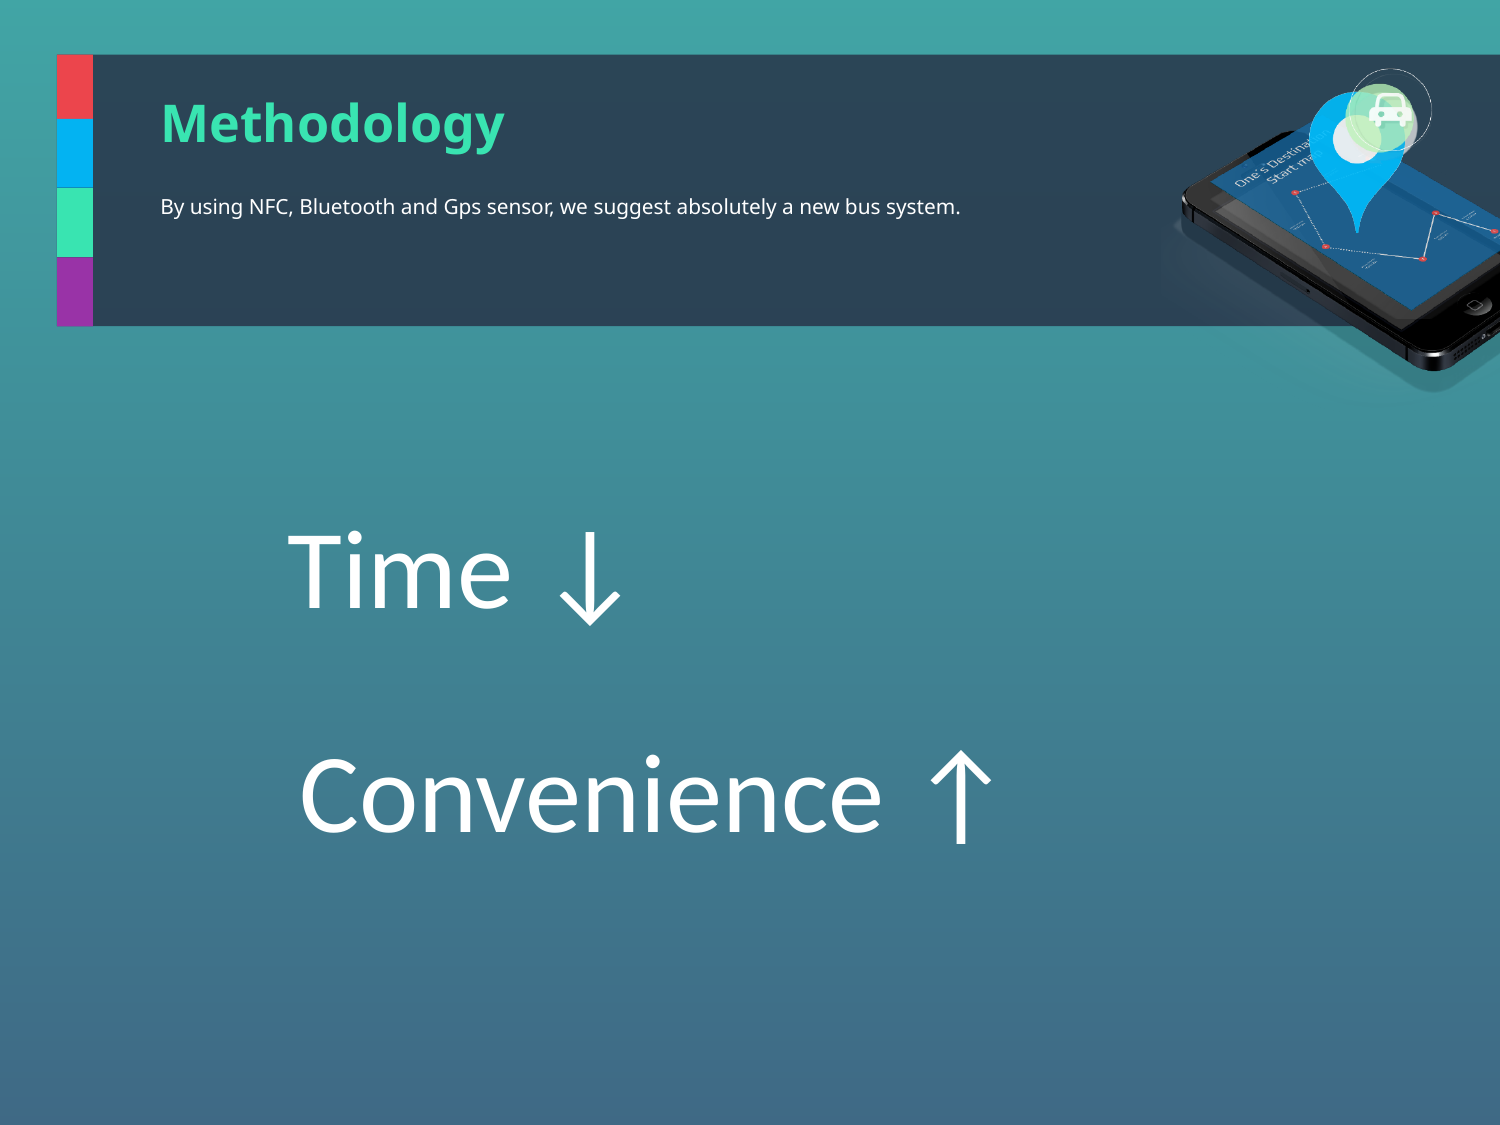

# Methodology
By using NFC, Bluetooth and Gps sensor, we suggest absolutely a new bus system.
Time ↓
Convenience ↑